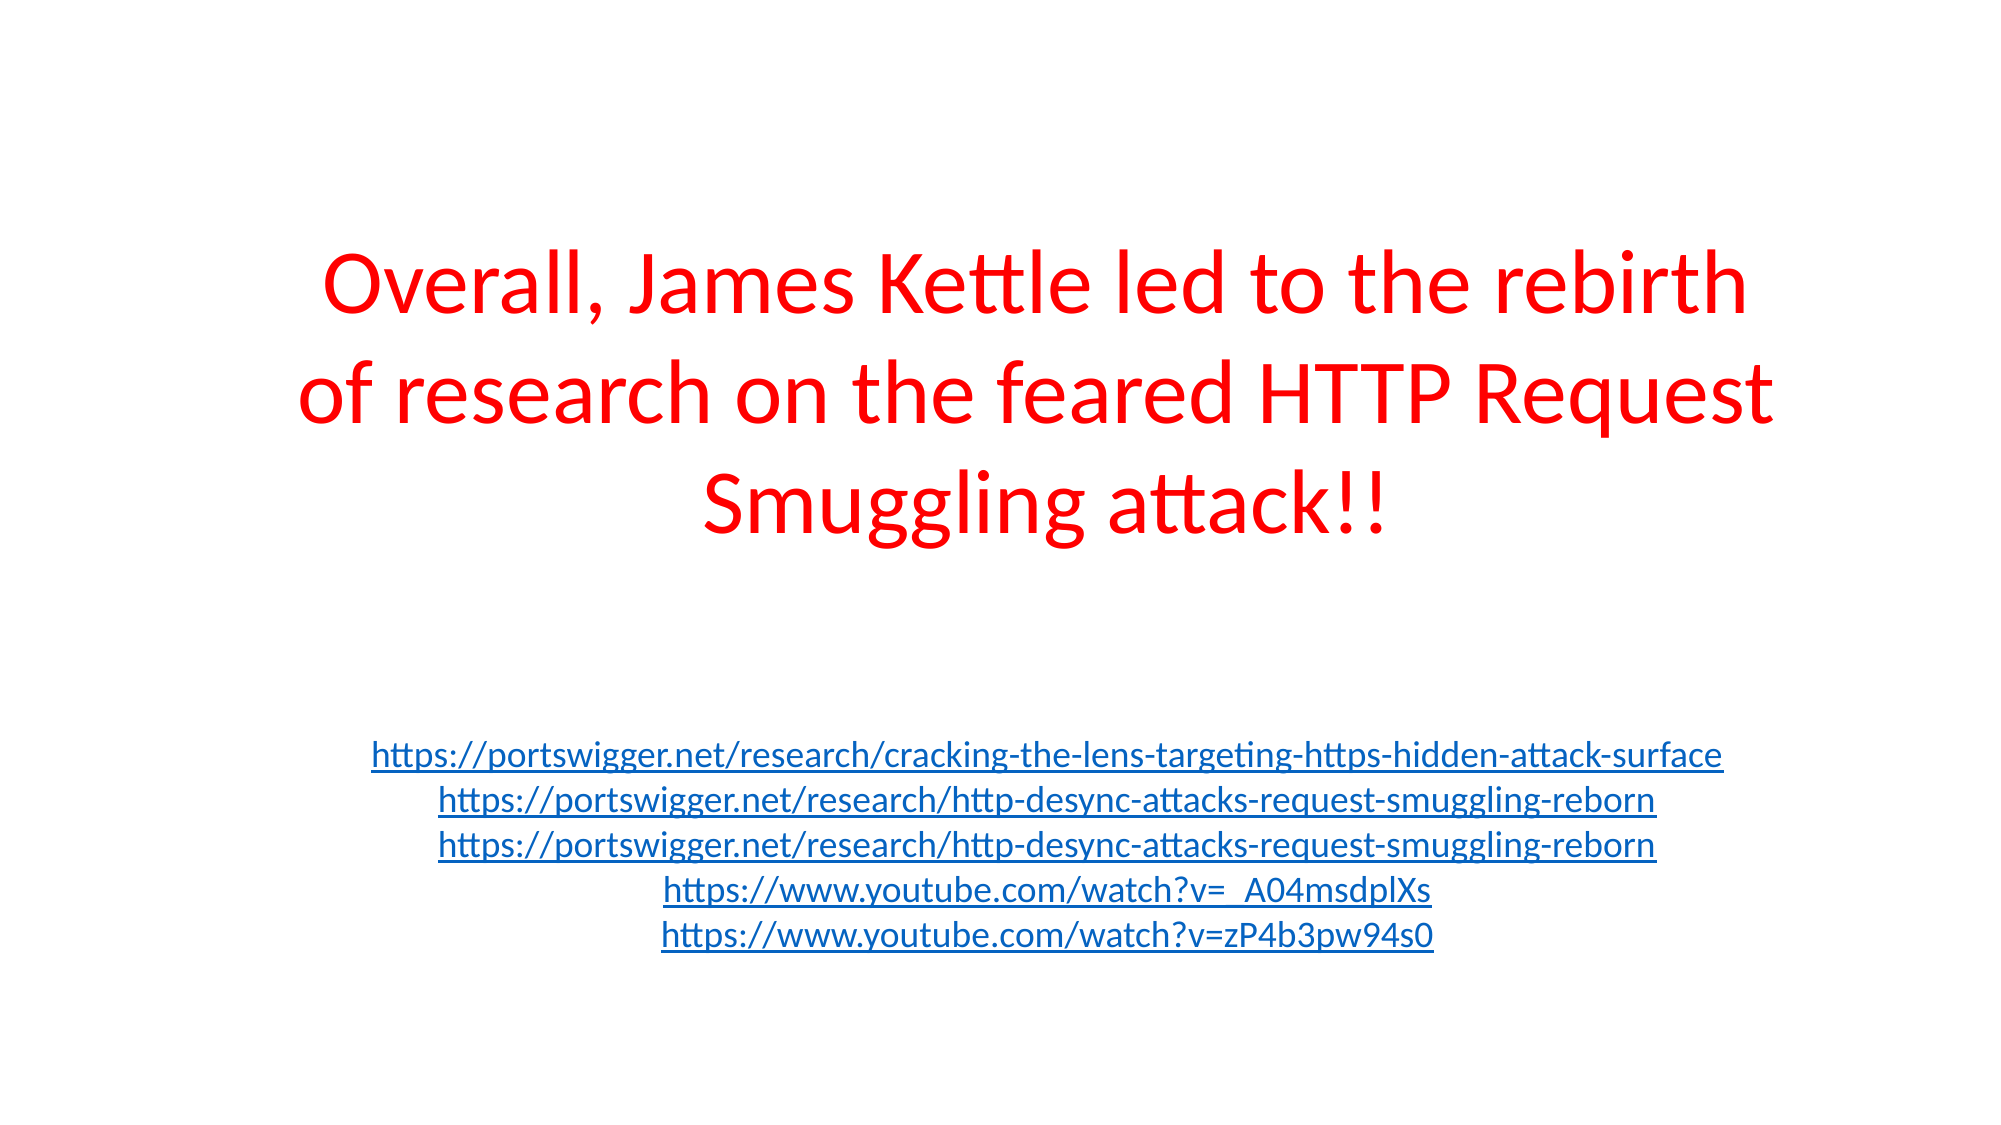

Overall, James Kettle led to the rebirth
of research on the feared HTTP Request
Smuggling attack!!
https://portswigger.net/research/cracking-the-lens-targeting-https-hidden-attack-surface
https://portswigger.net/research/http-desync-attacks-request-smuggling-reborn
https://portswigger.net/research/http-desync-attacks-request-smuggling-reborn
https://www.youtube.com/watch?v=_A04msdplXs
https://www.youtube.com/watch?v=zP4b3pw94s0